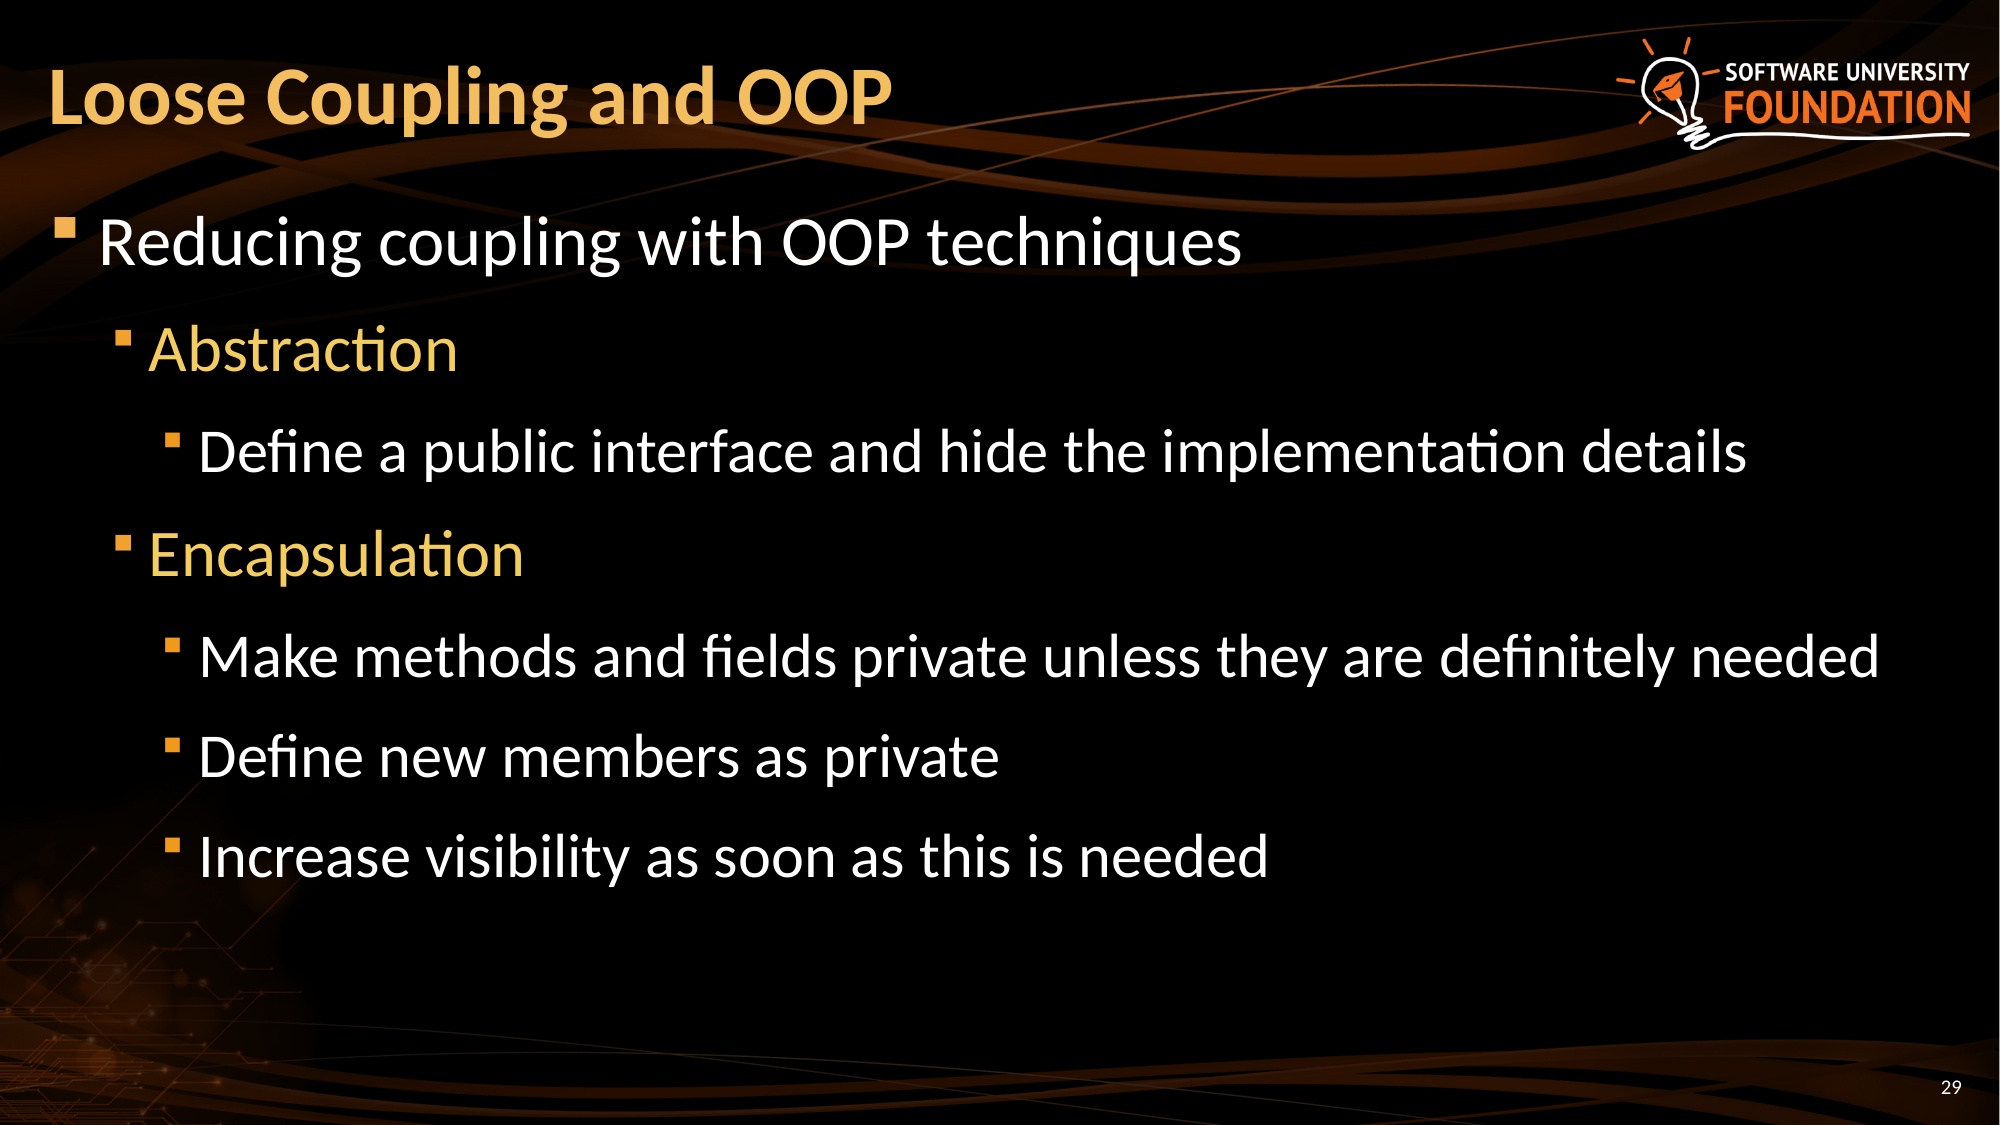

# Loose Coupling and OOP
Reducing coupling with OOP techniques
Abstraction
Define a public interface and hide the implementation details
Encapsulation
Make methods and fields private unless they are definitely needed
Define new members as private
Increase visibility as soon as this is needed
29